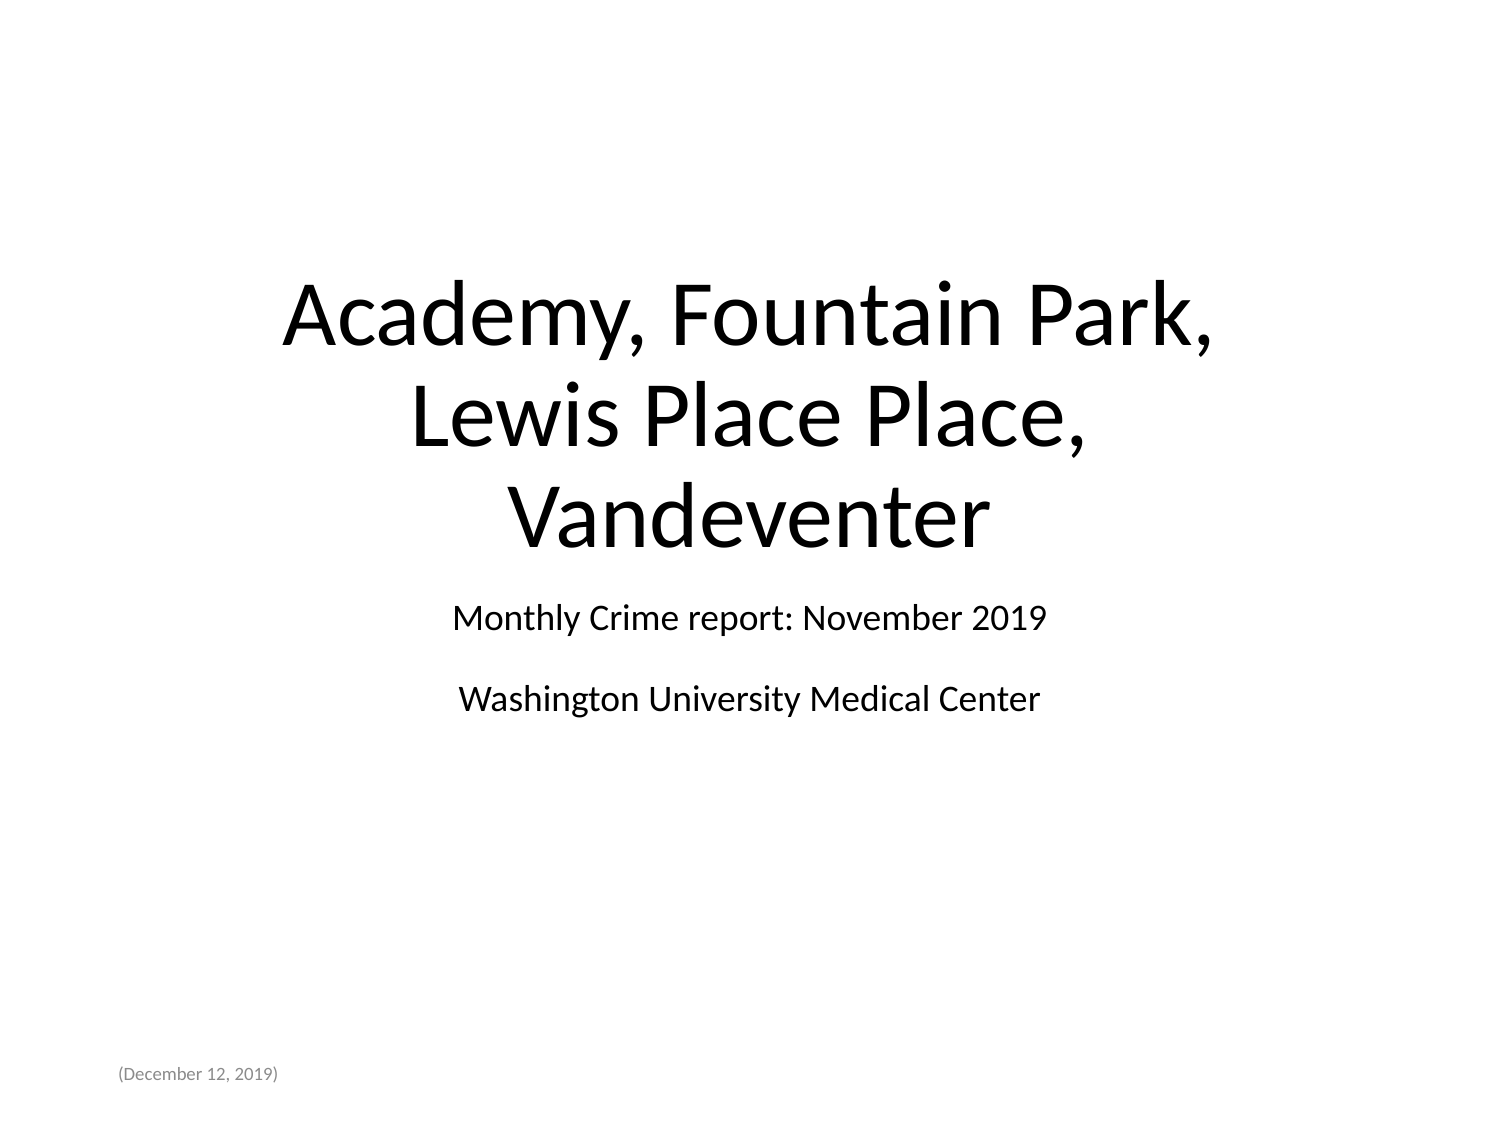

# Academy, Fountain Park, Lewis Place Place, Vandeventer
Monthly Crime report: November 2019
Washington University Medical Center
(December 12, 2019)